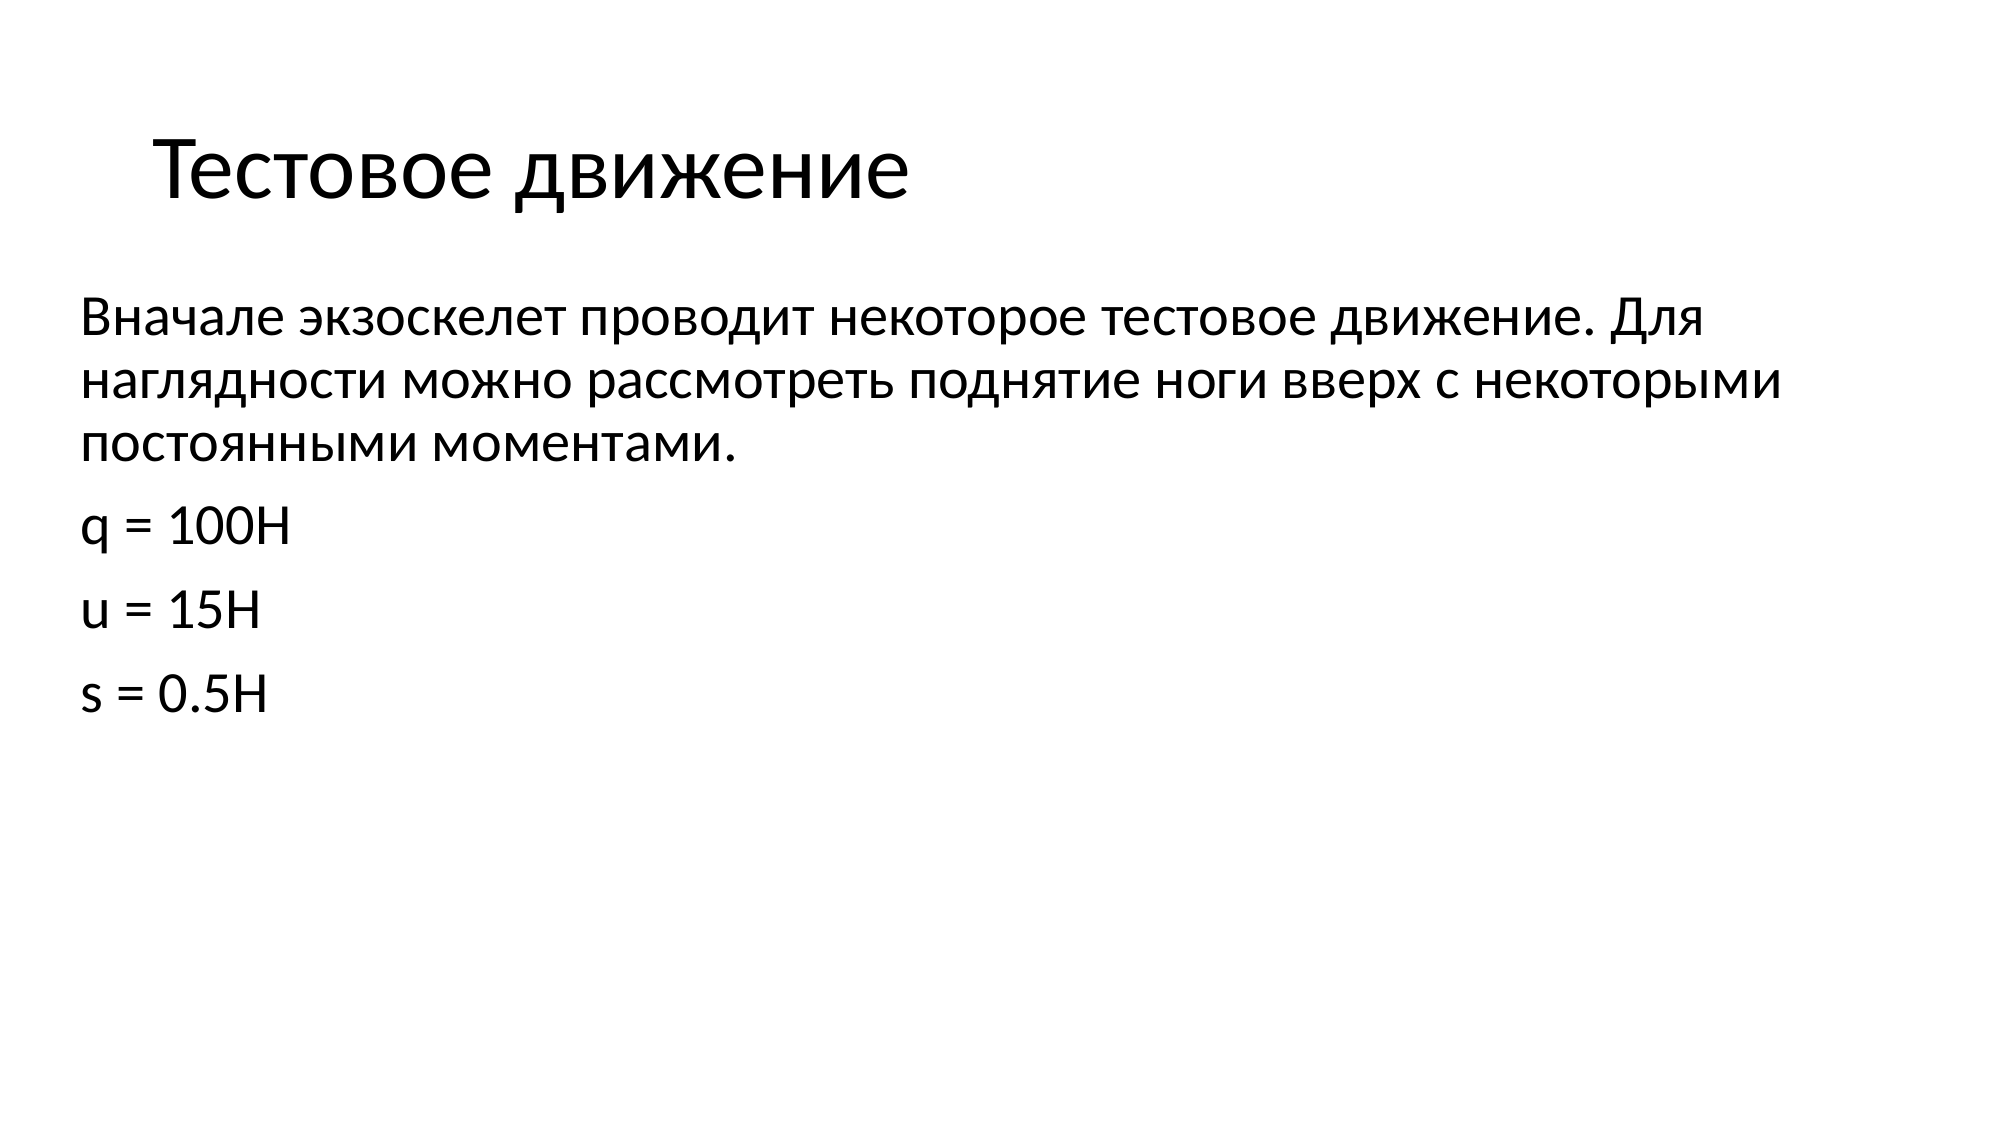

# Тестовое движение
Вначале экзоскелет проводит некоторое тестовое движение. Для наглядности можно рассмотреть поднятие ноги вверх с некоторыми постоянными моментами.
q = 100H
u = 15H
s = 0.5H